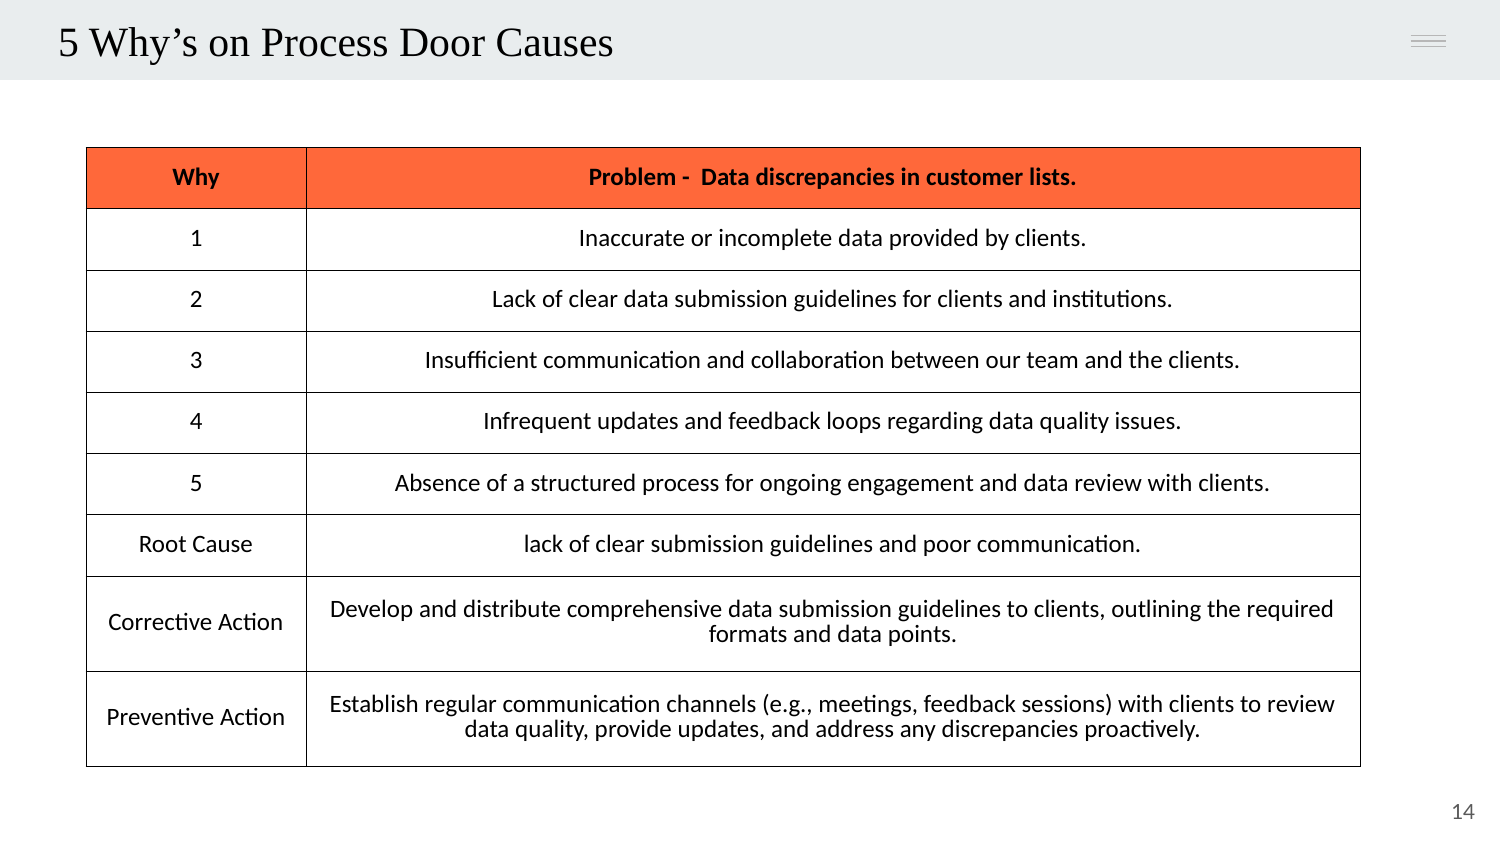

5 Why’s on Process Door Causes
| Why | Problem - Data discrepancies in customer lists. |
| --- | --- |
| 1 | Inaccurate or incomplete data provided by clients. |
| 2 | Lack of clear data submission guidelines for clients and institutions. |
| 3 | Insufficient communication and collaboration between our team and the clients. |
| 4 | Infrequent updates and feedback loops regarding data quality issues. |
| 5 | Absence of a structured process for ongoing engagement and data review with clients. |
| Root Cause | lack of clear submission guidelines and poor communication. |
| Corrective Action | Develop and distribute comprehensive data submission guidelines to clients, outlining the required formats and data points. |
| Preventive Action | Establish regular communication channels (e.g., meetings, feedback sessions) with clients to review data quality, provide updates, and address any discrepancies proactively. |
14